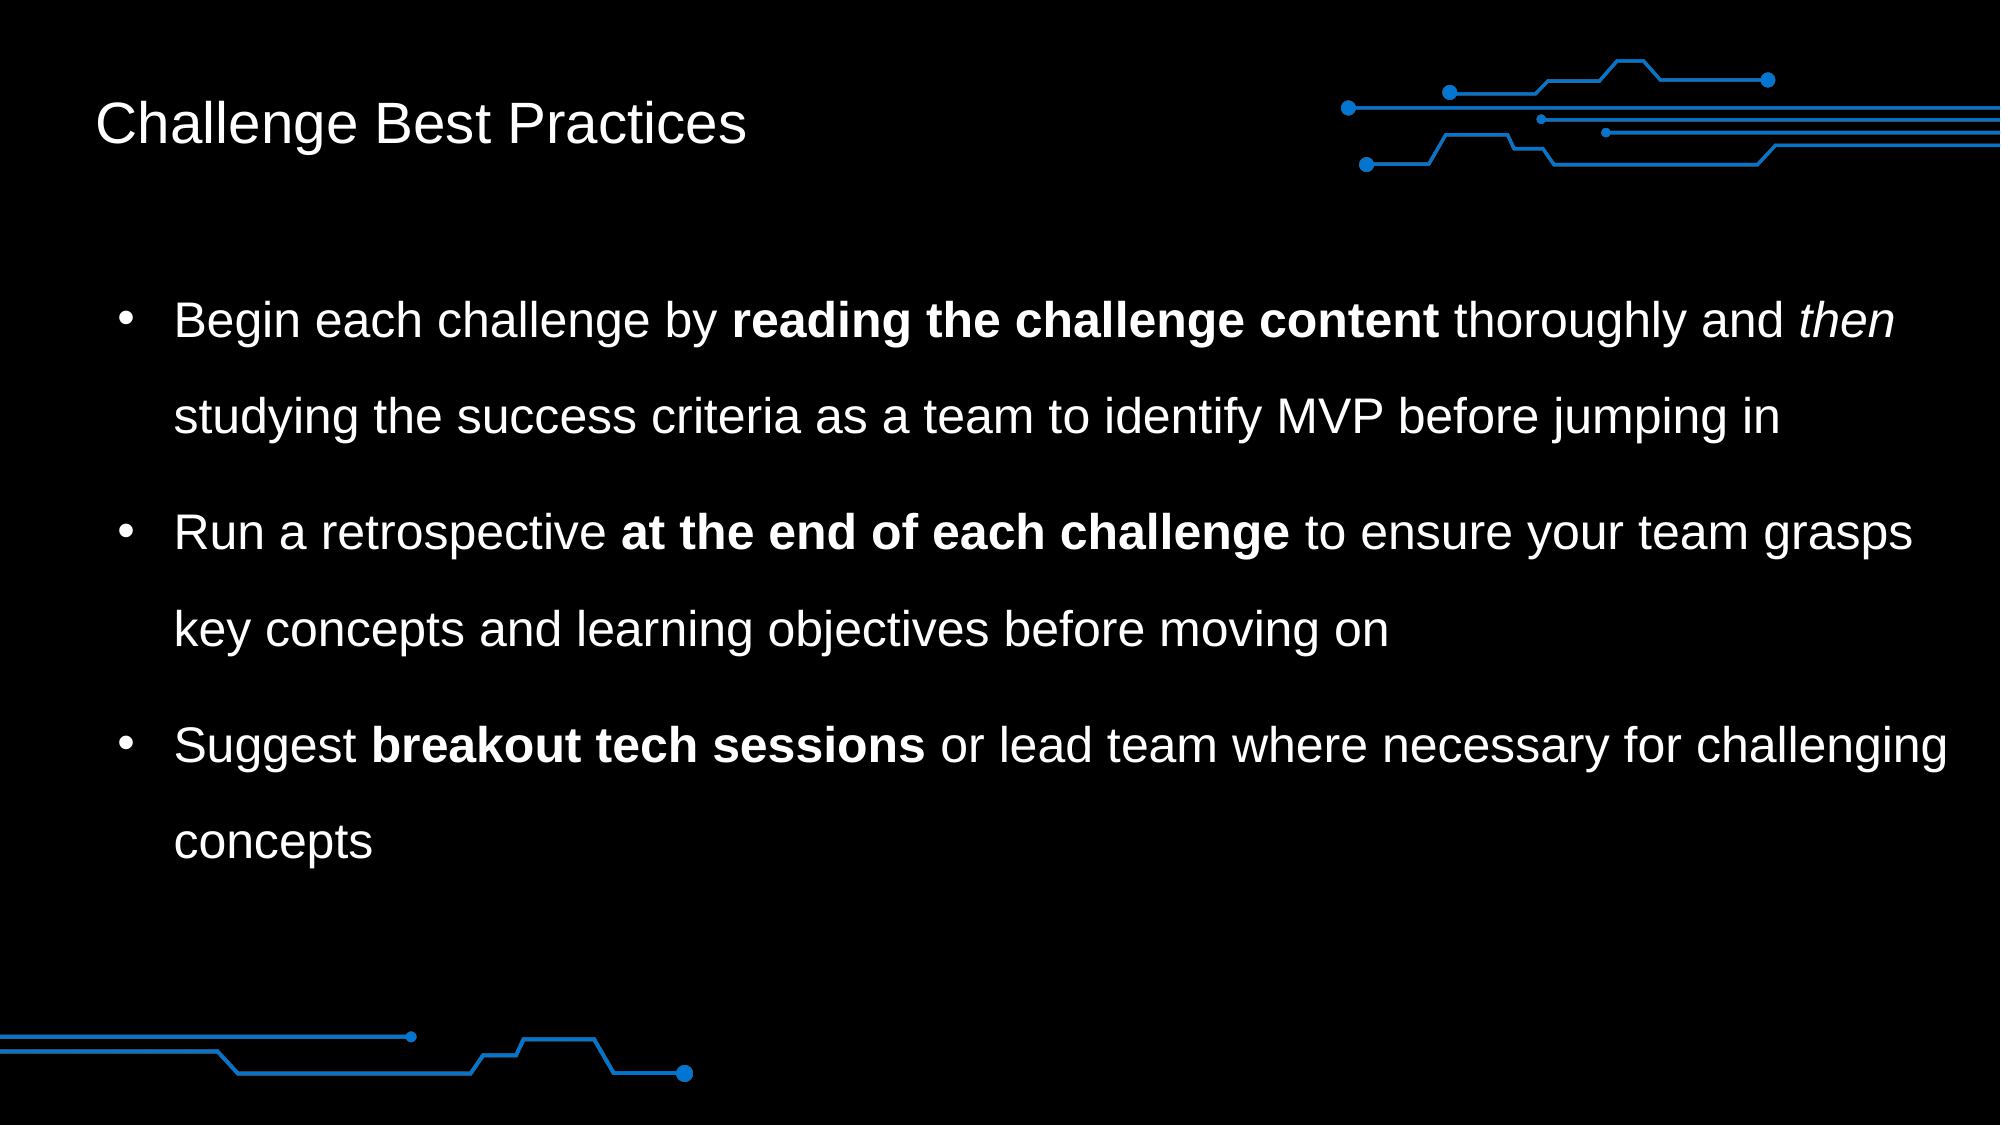

# Challenge Best Practices
Begin each challenge by reading the challenge content thoroughly and then studying the success criteria as a team to identify MVP before jumping in
Run a retrospective at the end of each challenge to ensure your team grasps key concepts and learning objectives before moving on
Suggest breakout tech sessions or lead team where necessary for challenging concepts